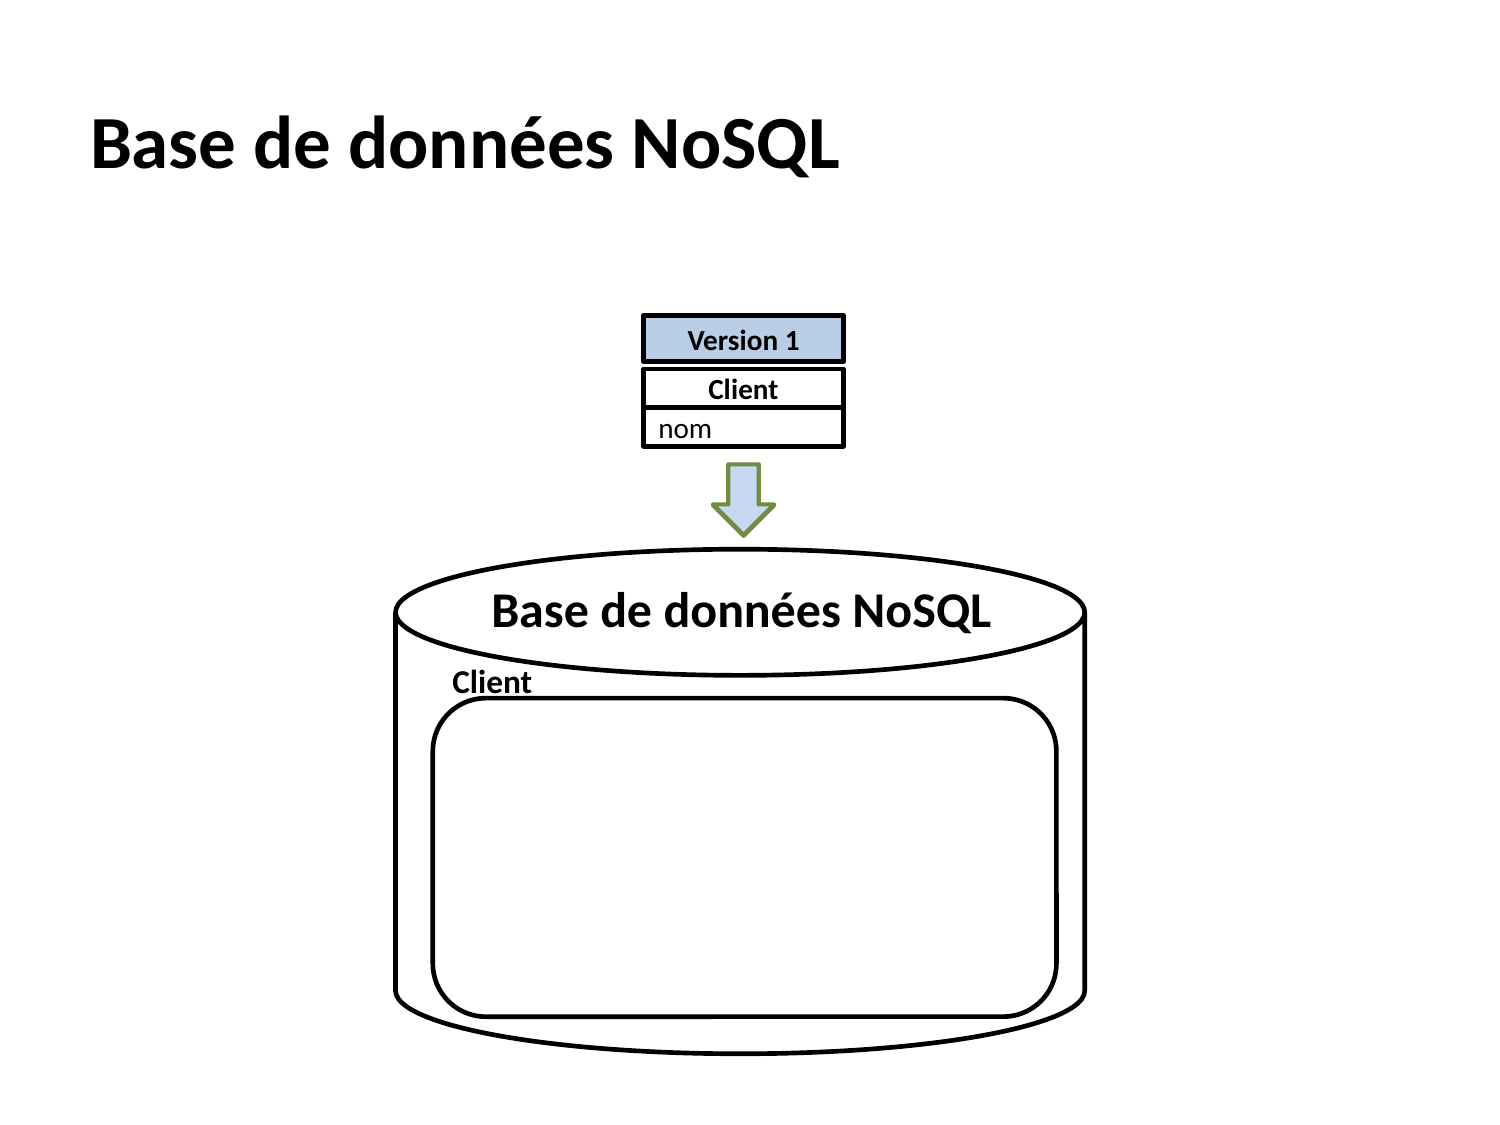

# Base de données NoSQL
Version 1
Client
nom

Base de données NoSQL
Client